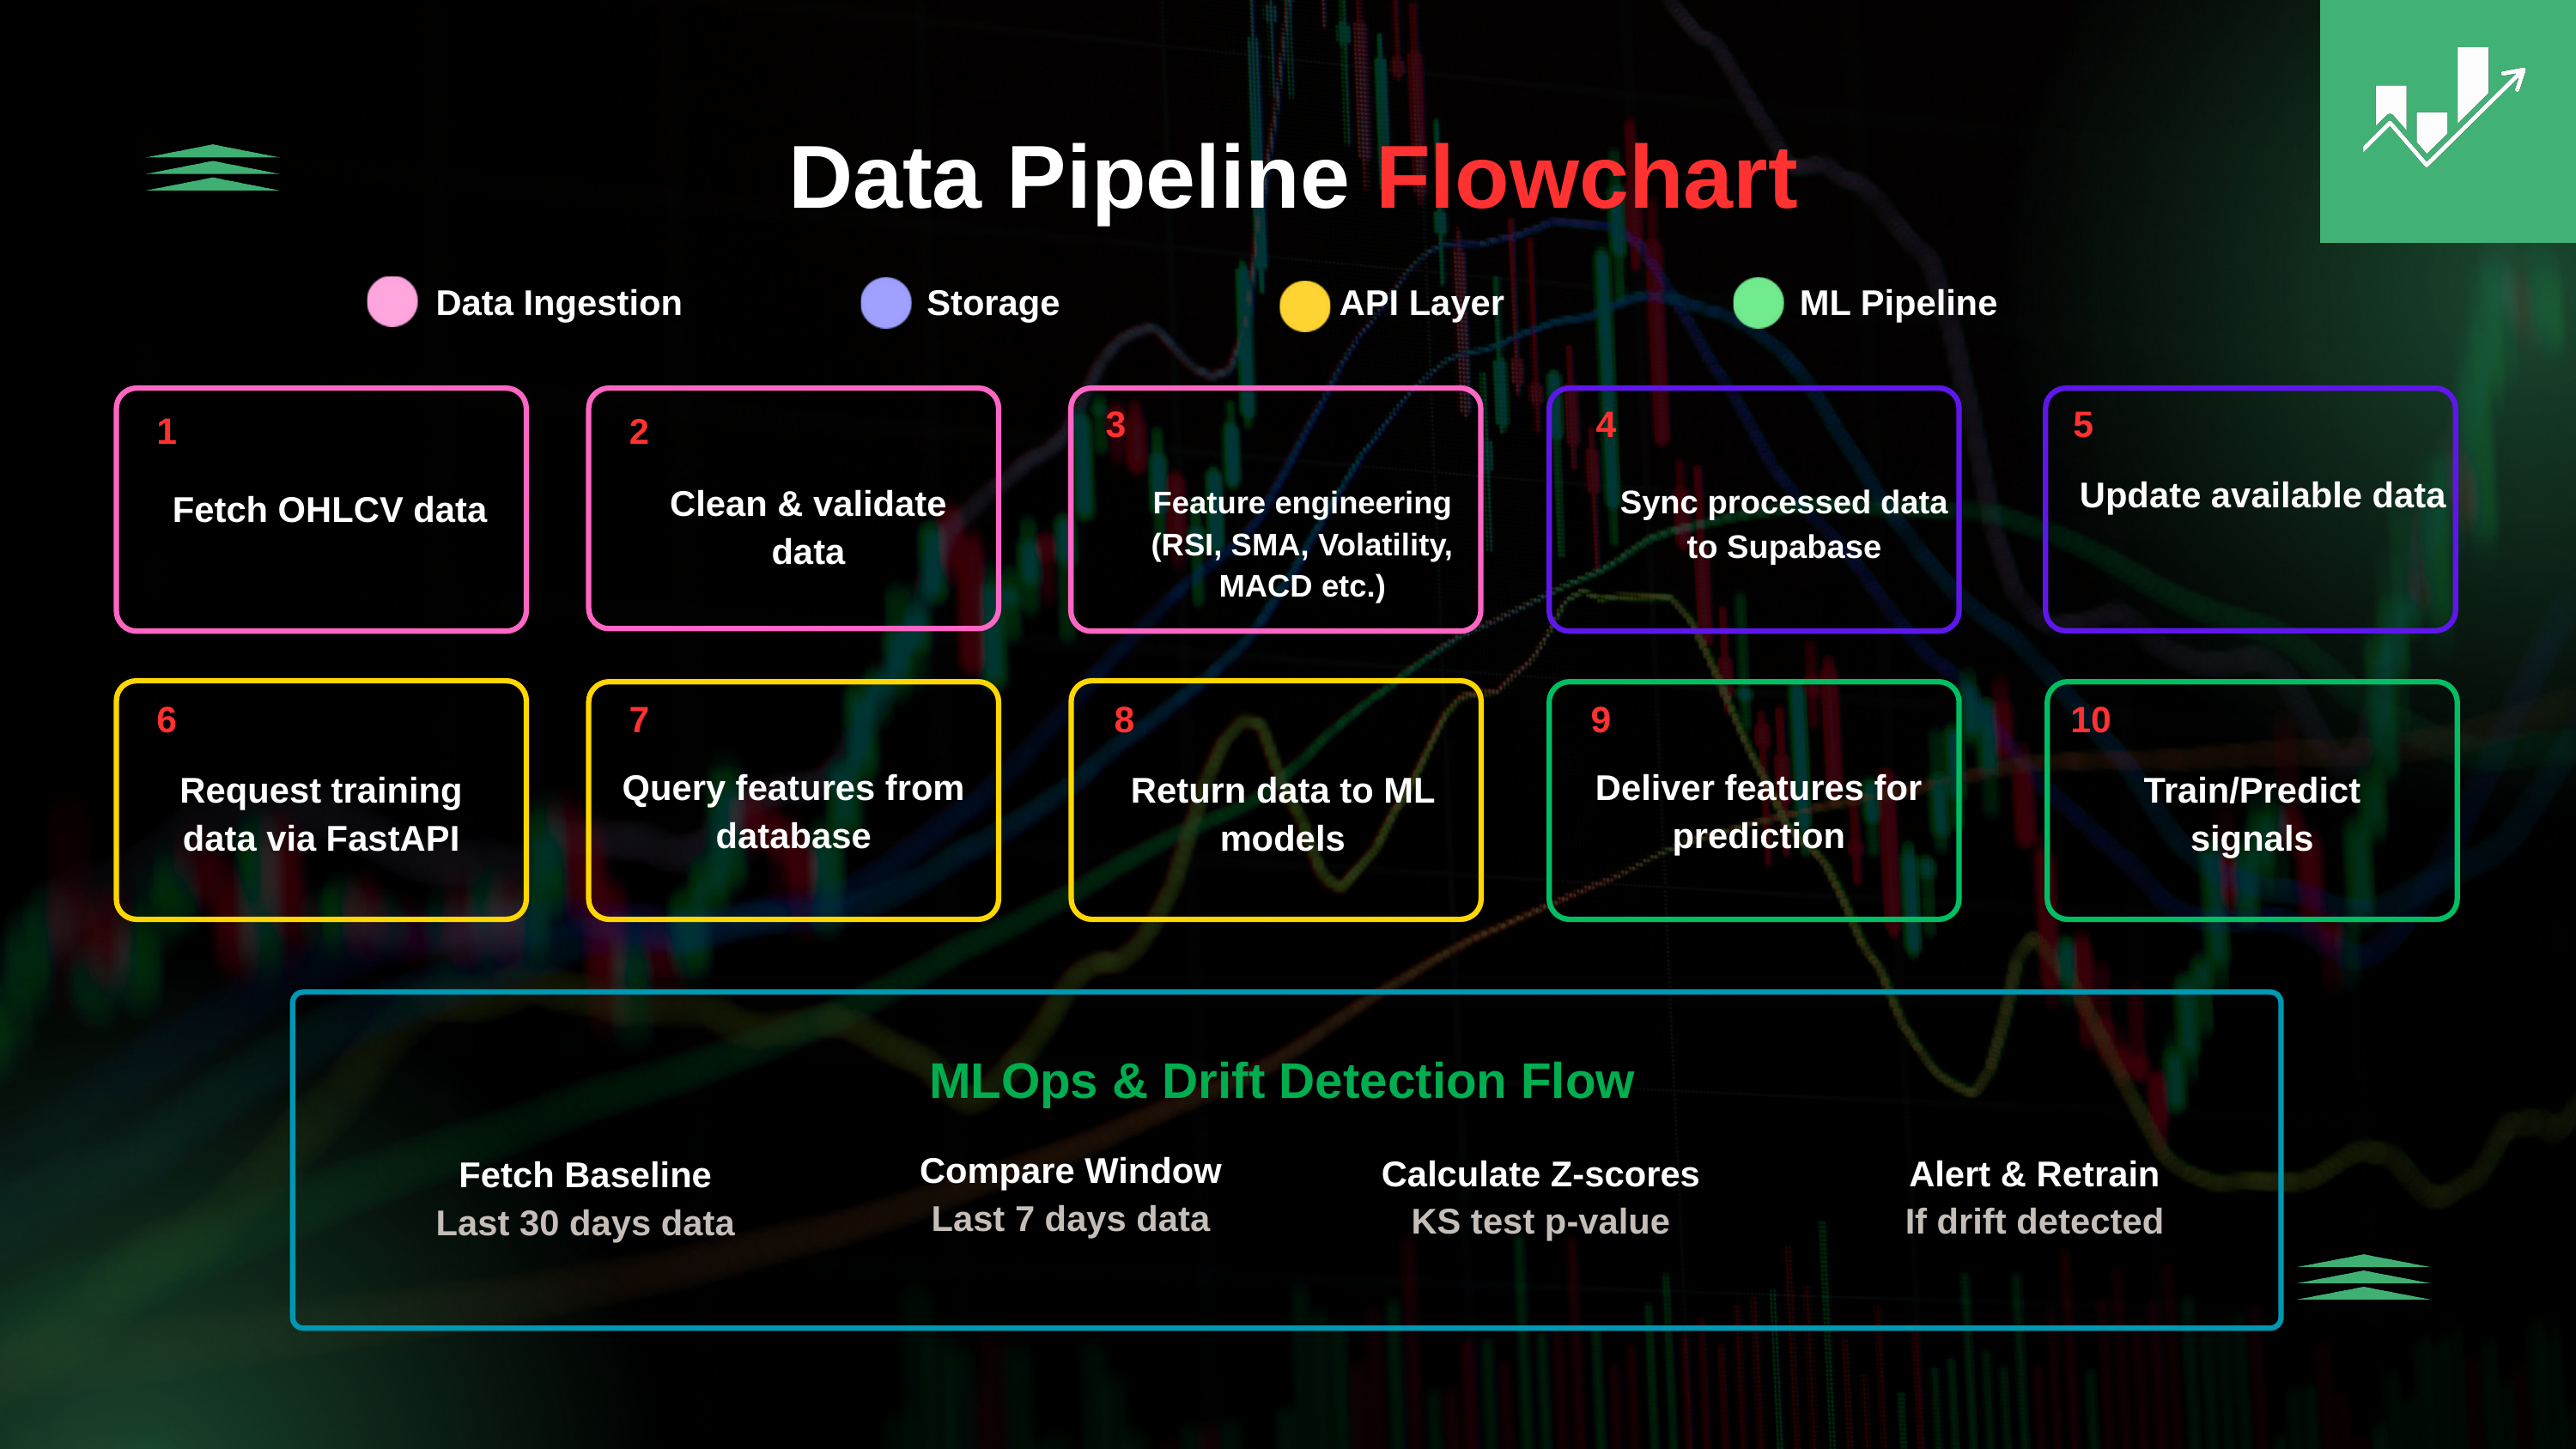

Data Pipeline Flowchart
  Data Ingestion
Storage
API Layer
ML Pipeline

3
4
5
1
2
Update available data
Clean & validate data
Sync processed data to Supabase
Feature engineering (RSI, SMA, Volatility, MACD etc.)
Fetch OHLCV data

6
7
8
9
10
Query features from database
Deliver features for prediction
Request training data via FastAPI
Return data to ML models
Train/Predict signals

MLOps & Drift Detection Flow
Compare Window
Last 7 days data

Calculate Z-scores
KS test p-value
Alert & Retrain
If drift detected
Fetch Baseline
Last 30 days data